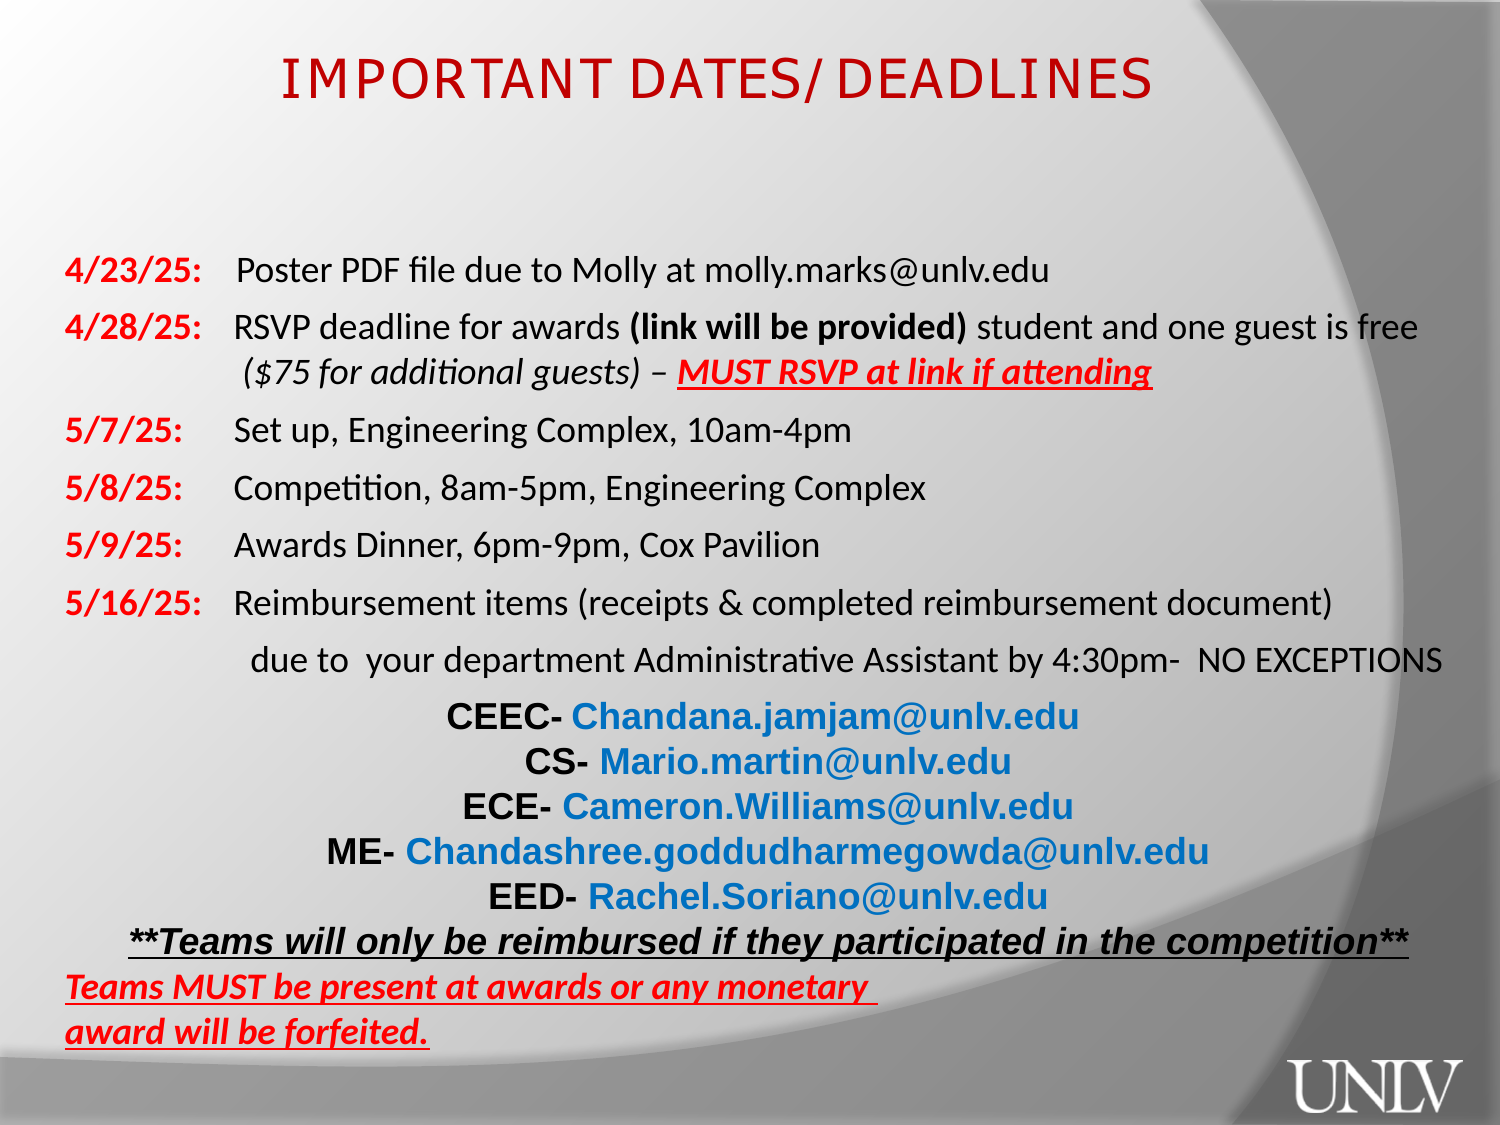

IMPORTANT DATES/DEADLINES
4/23/25:    Poster PDF file due to Molly at molly.marks@unlv.edu
4/28/25:	RSVP deadline for awards (link will be provided) student and one guest is free
 ($75 for additional guests) – MUST RSVP at link if attending
5/7/25:      Set up, Engineering Complex, 10am-4pm
5/8/25:	Competition, 8am-5pm, Engineering Complex
5/9/25:      Awards Dinner, 6pm-9pm, Cox Pavilion
5/16/25:	Reimbursement items (receipts & completed reimbursement document)
	  due to  your department Administrative Assistant by 4:30pm-  NO EXCEPTIONS
CEEC- Chandana.jamjam@unlv.edu
CS- Mario.martin@unlv.edu
ECE- Cameron.Williams@unlv.edu
ME- Chandashree.goddudharmegowda@unlv.edu
EED- Rachel.Soriano@unlv.edu
**Teams will only be reimbursed if they participated in the competition**
Teams MUST be present at awards or any monetary
award will be forfeited.